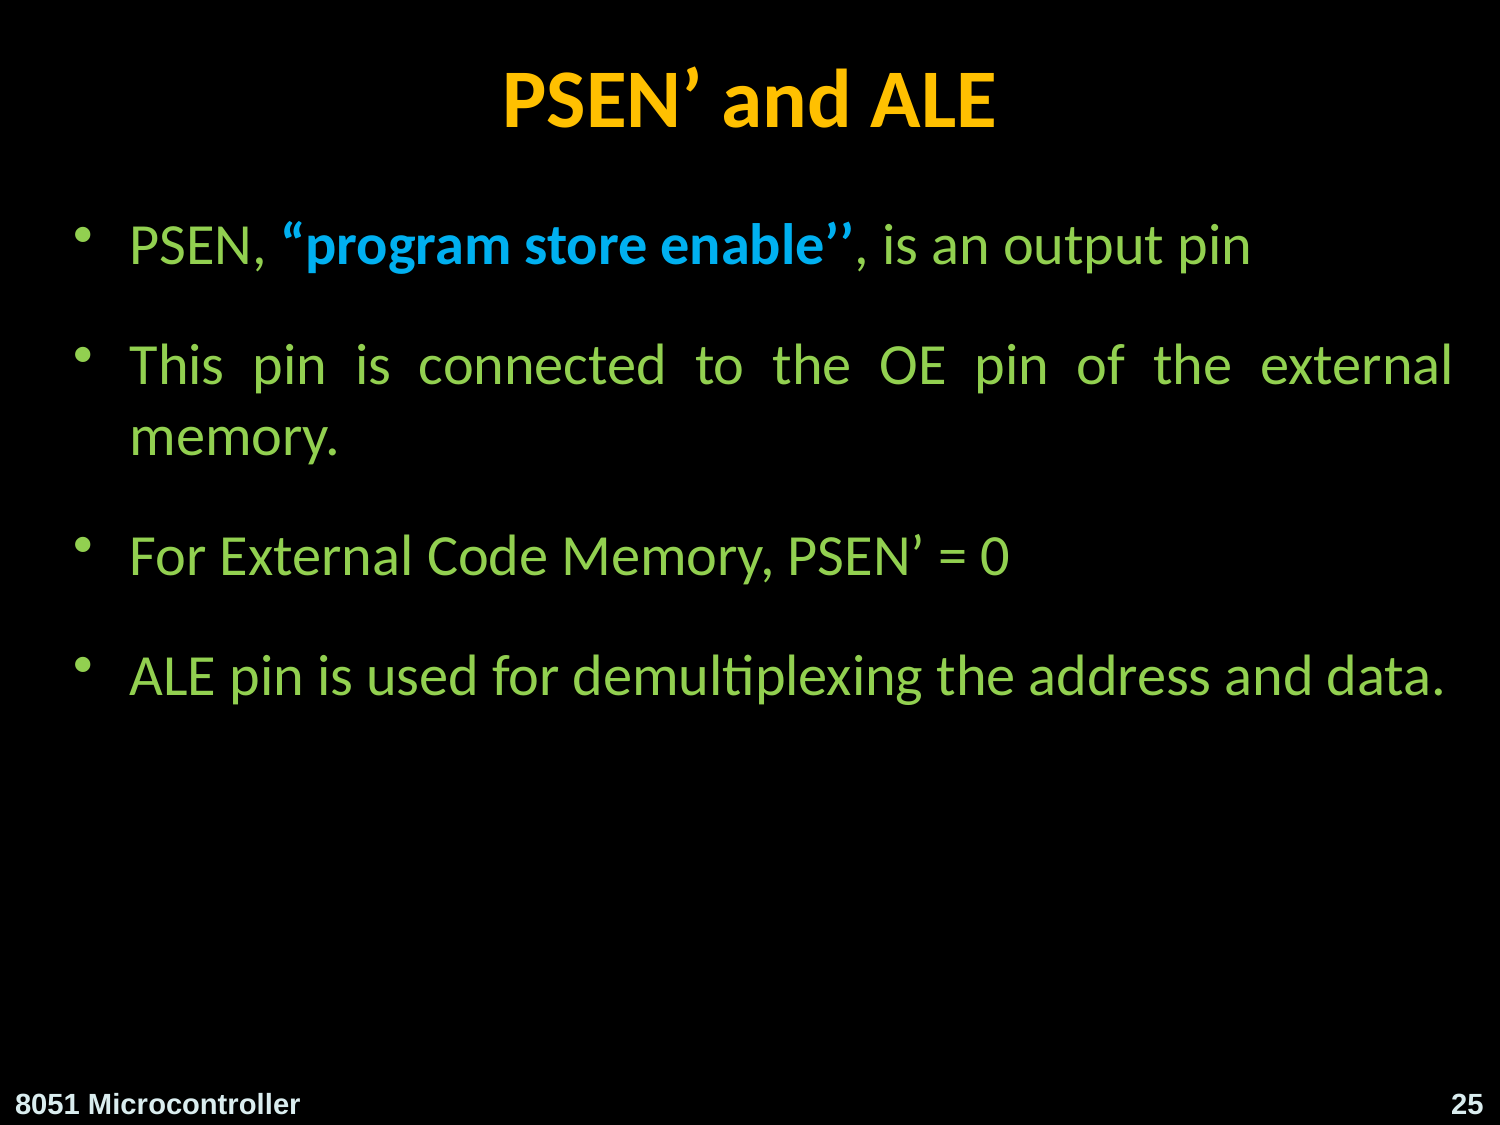

# PSEN’ and ALE
PSEN, “program store enable’’, is an output pin
This pin is connected to the OE pin of the external memory.
For External Code Memory, PSEN’ = 0
ALE pin is used for demultiplexing the address and data.
8051 Microcontroller
Suresh.P.Nair , HOD - ECE , RCET
25